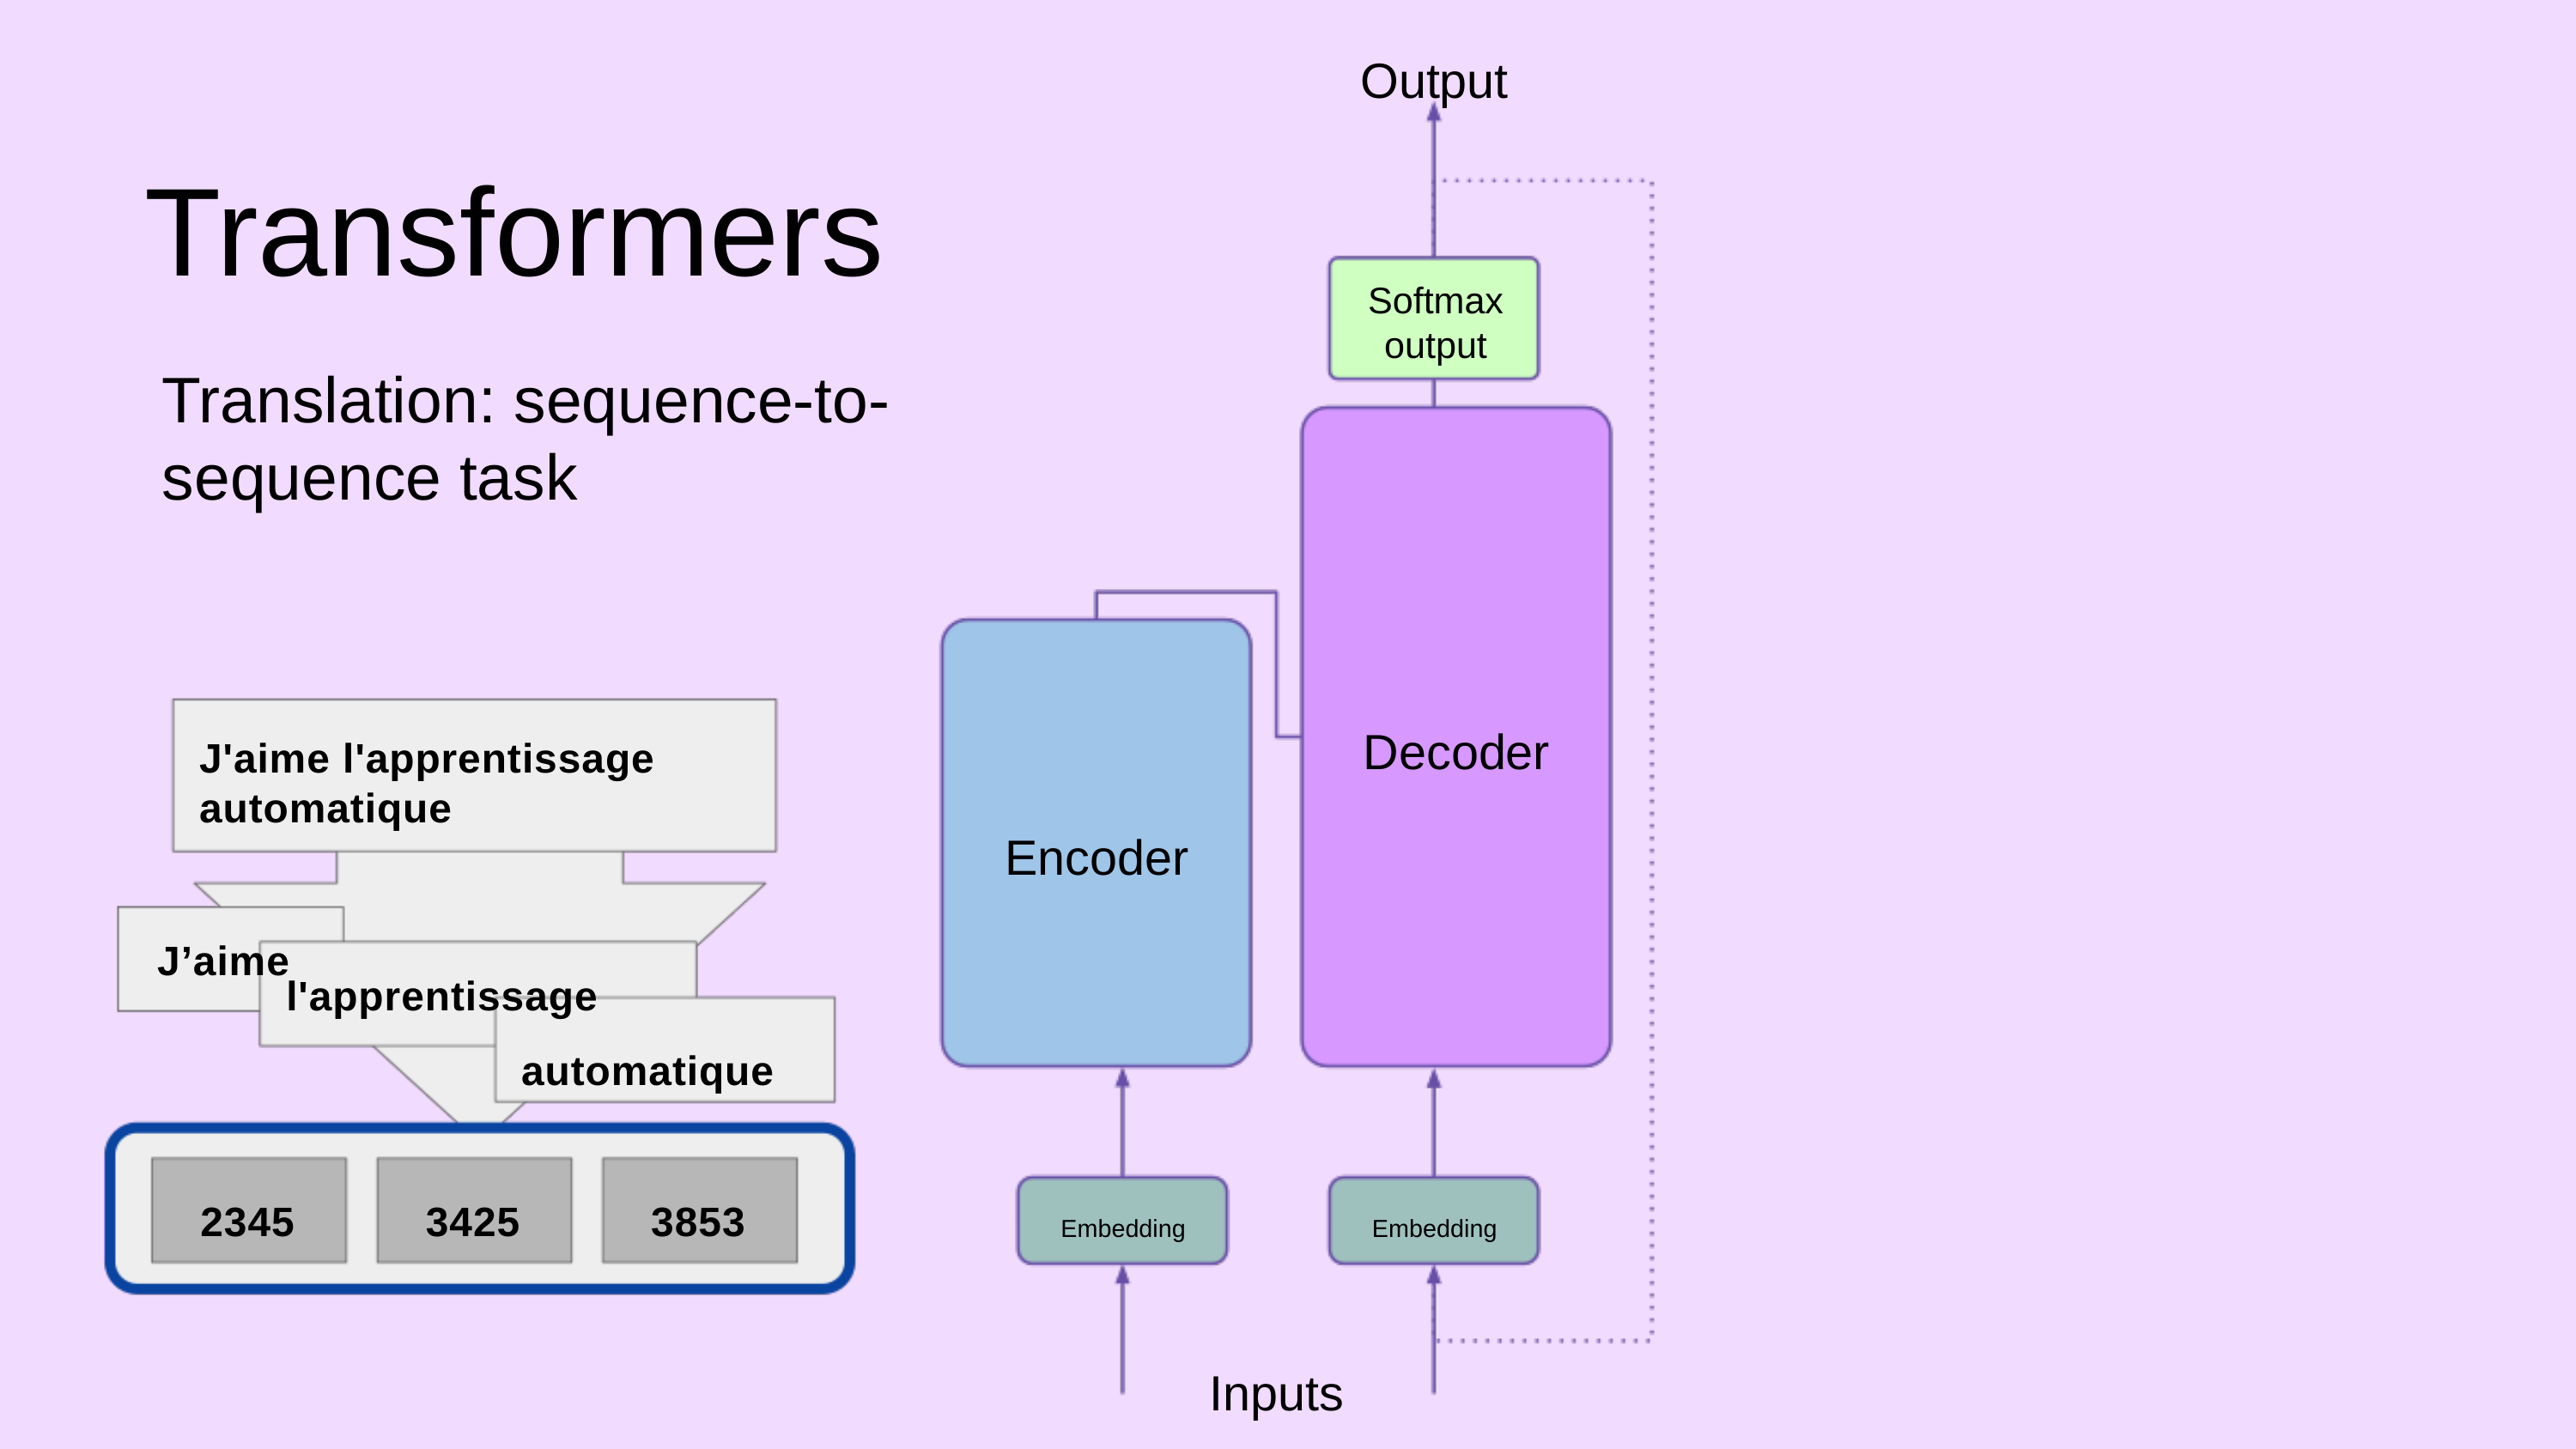

Output
Softmax output
Decoder
Encoder
Embedding
Embedding
Inputs
Transformers
Translation: sequence-to-sequence task

J'aime l'apprentissage automatique
J’aime
l'apprentissage
automatique
2345
3425
3853